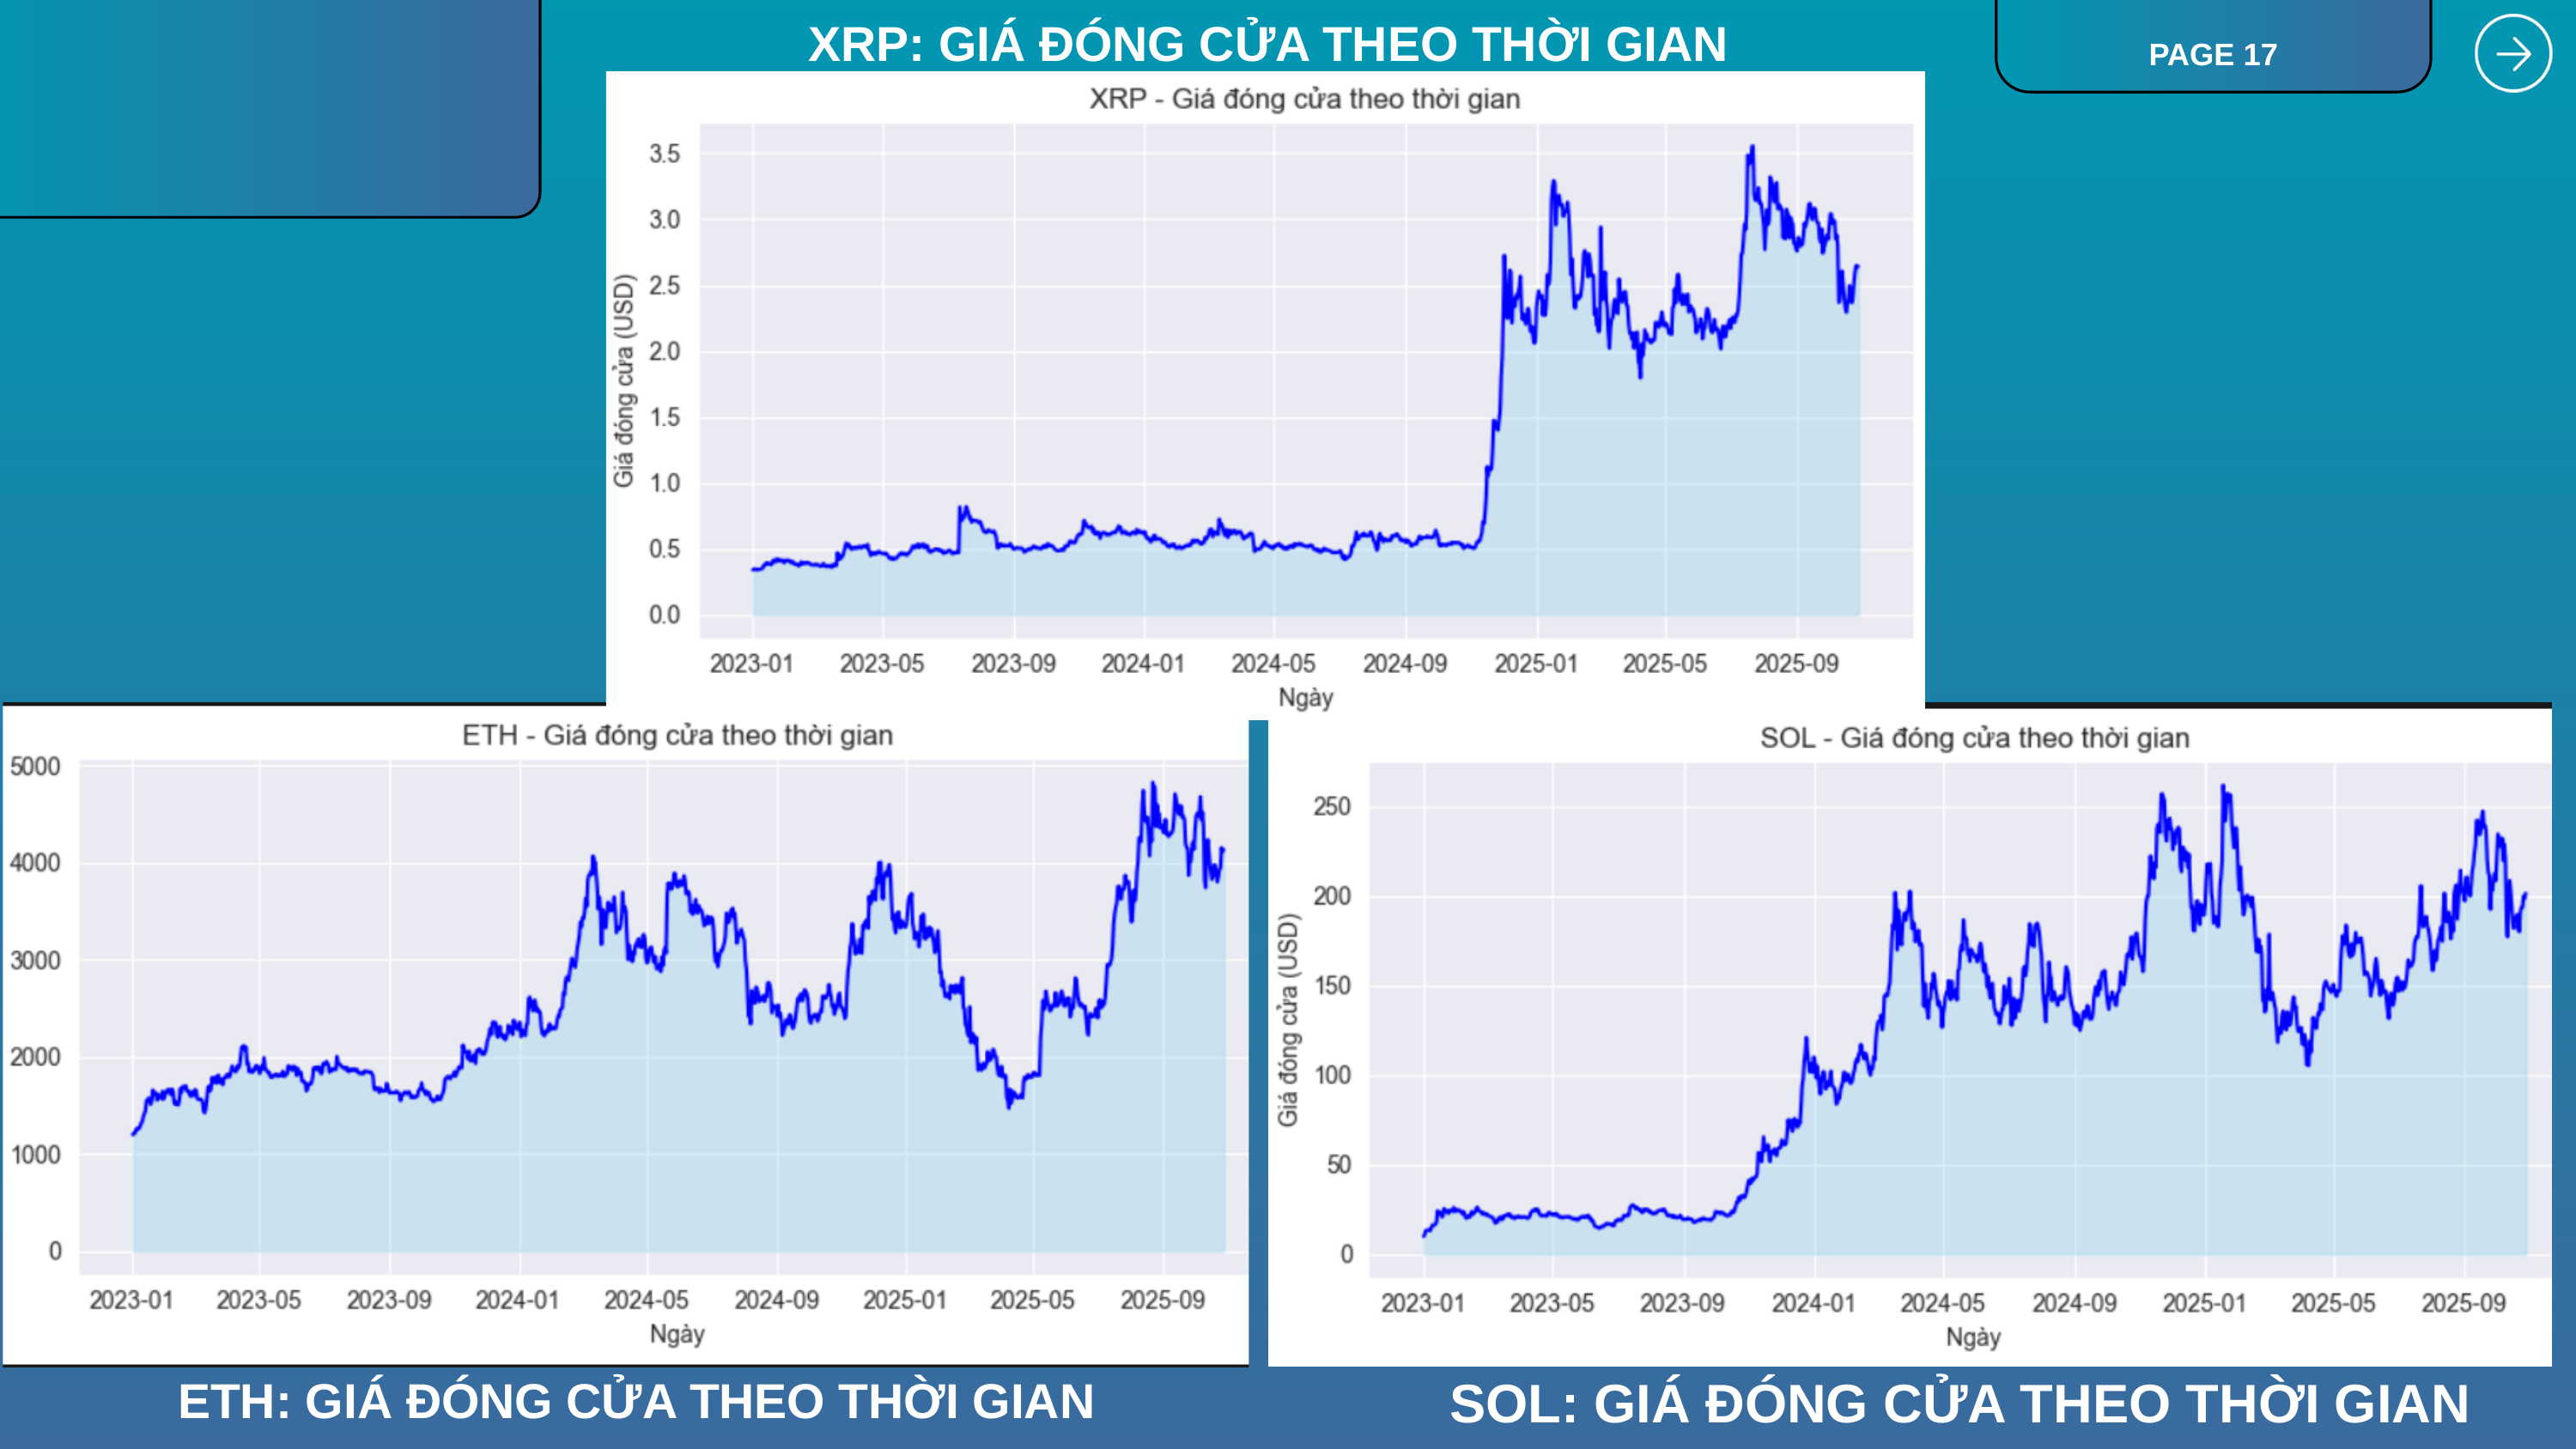

XRP: GIÁ ĐÓNG CỬA THEO THỜI GIAN
PAGE 17

ETH: GIÁ ĐÓNG CỬA THEO THỜI GIAN

 SOL: GIÁ ĐÓNG CỬA THEO THỜI GIAN